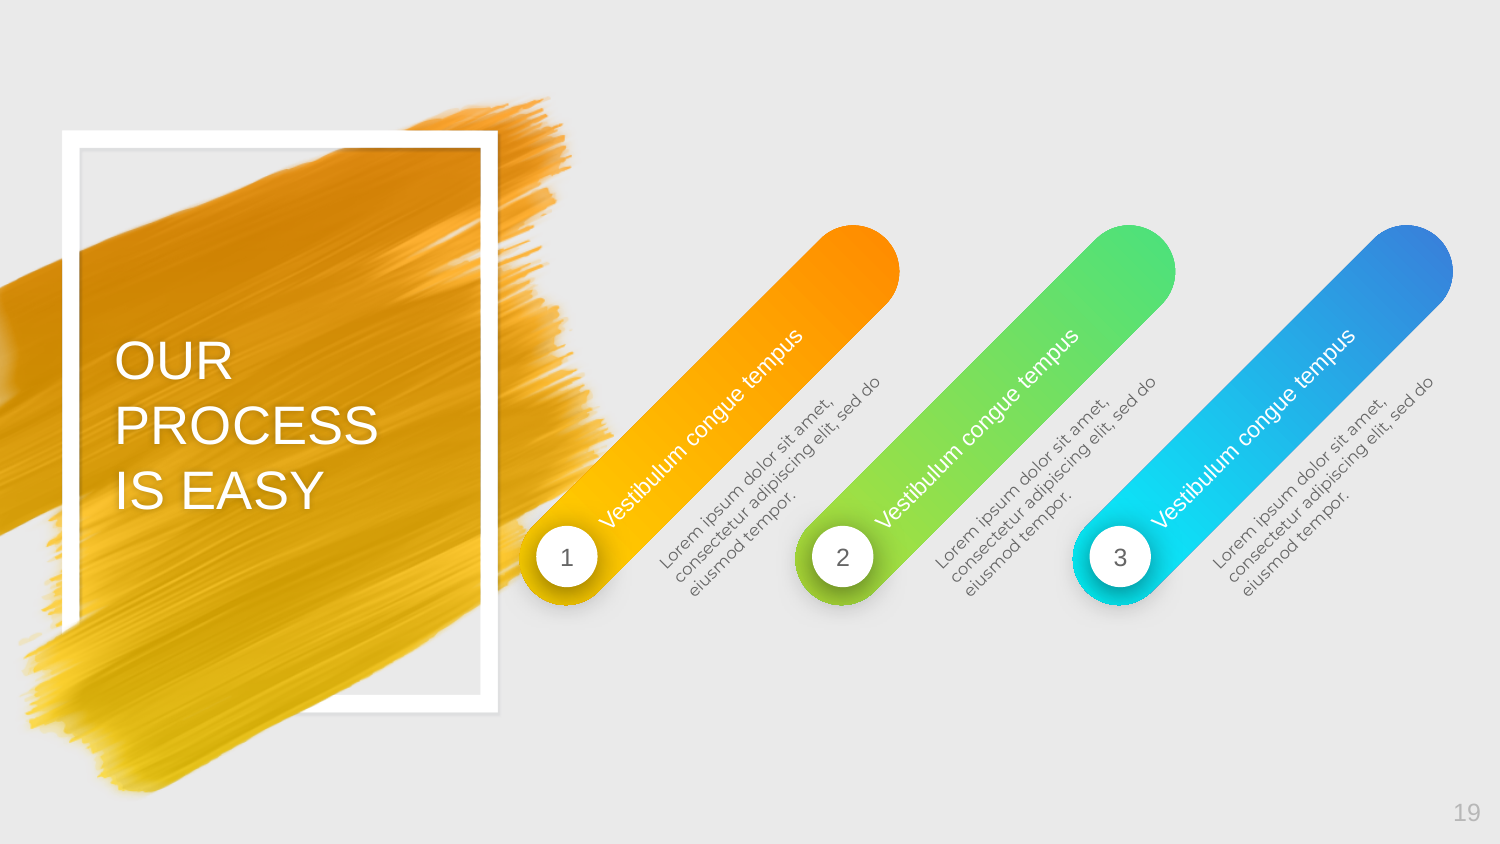

# OUR PROCESS IS EASY

Vestibulum congue tempus
Lorem ipsum dolor sit amet, consectetur adipiscing elit, sed do eiusmod tempor.
1

Vestibulum congue tempus
Lorem ipsum dolor sit amet, consectetur adipiscing elit, sed do eiusmod tempor.
2

Vestibulum congue tempus
Lorem ipsum dolor sit amet, consectetur adipiscing elit, sed do eiusmod tempor.
3
19